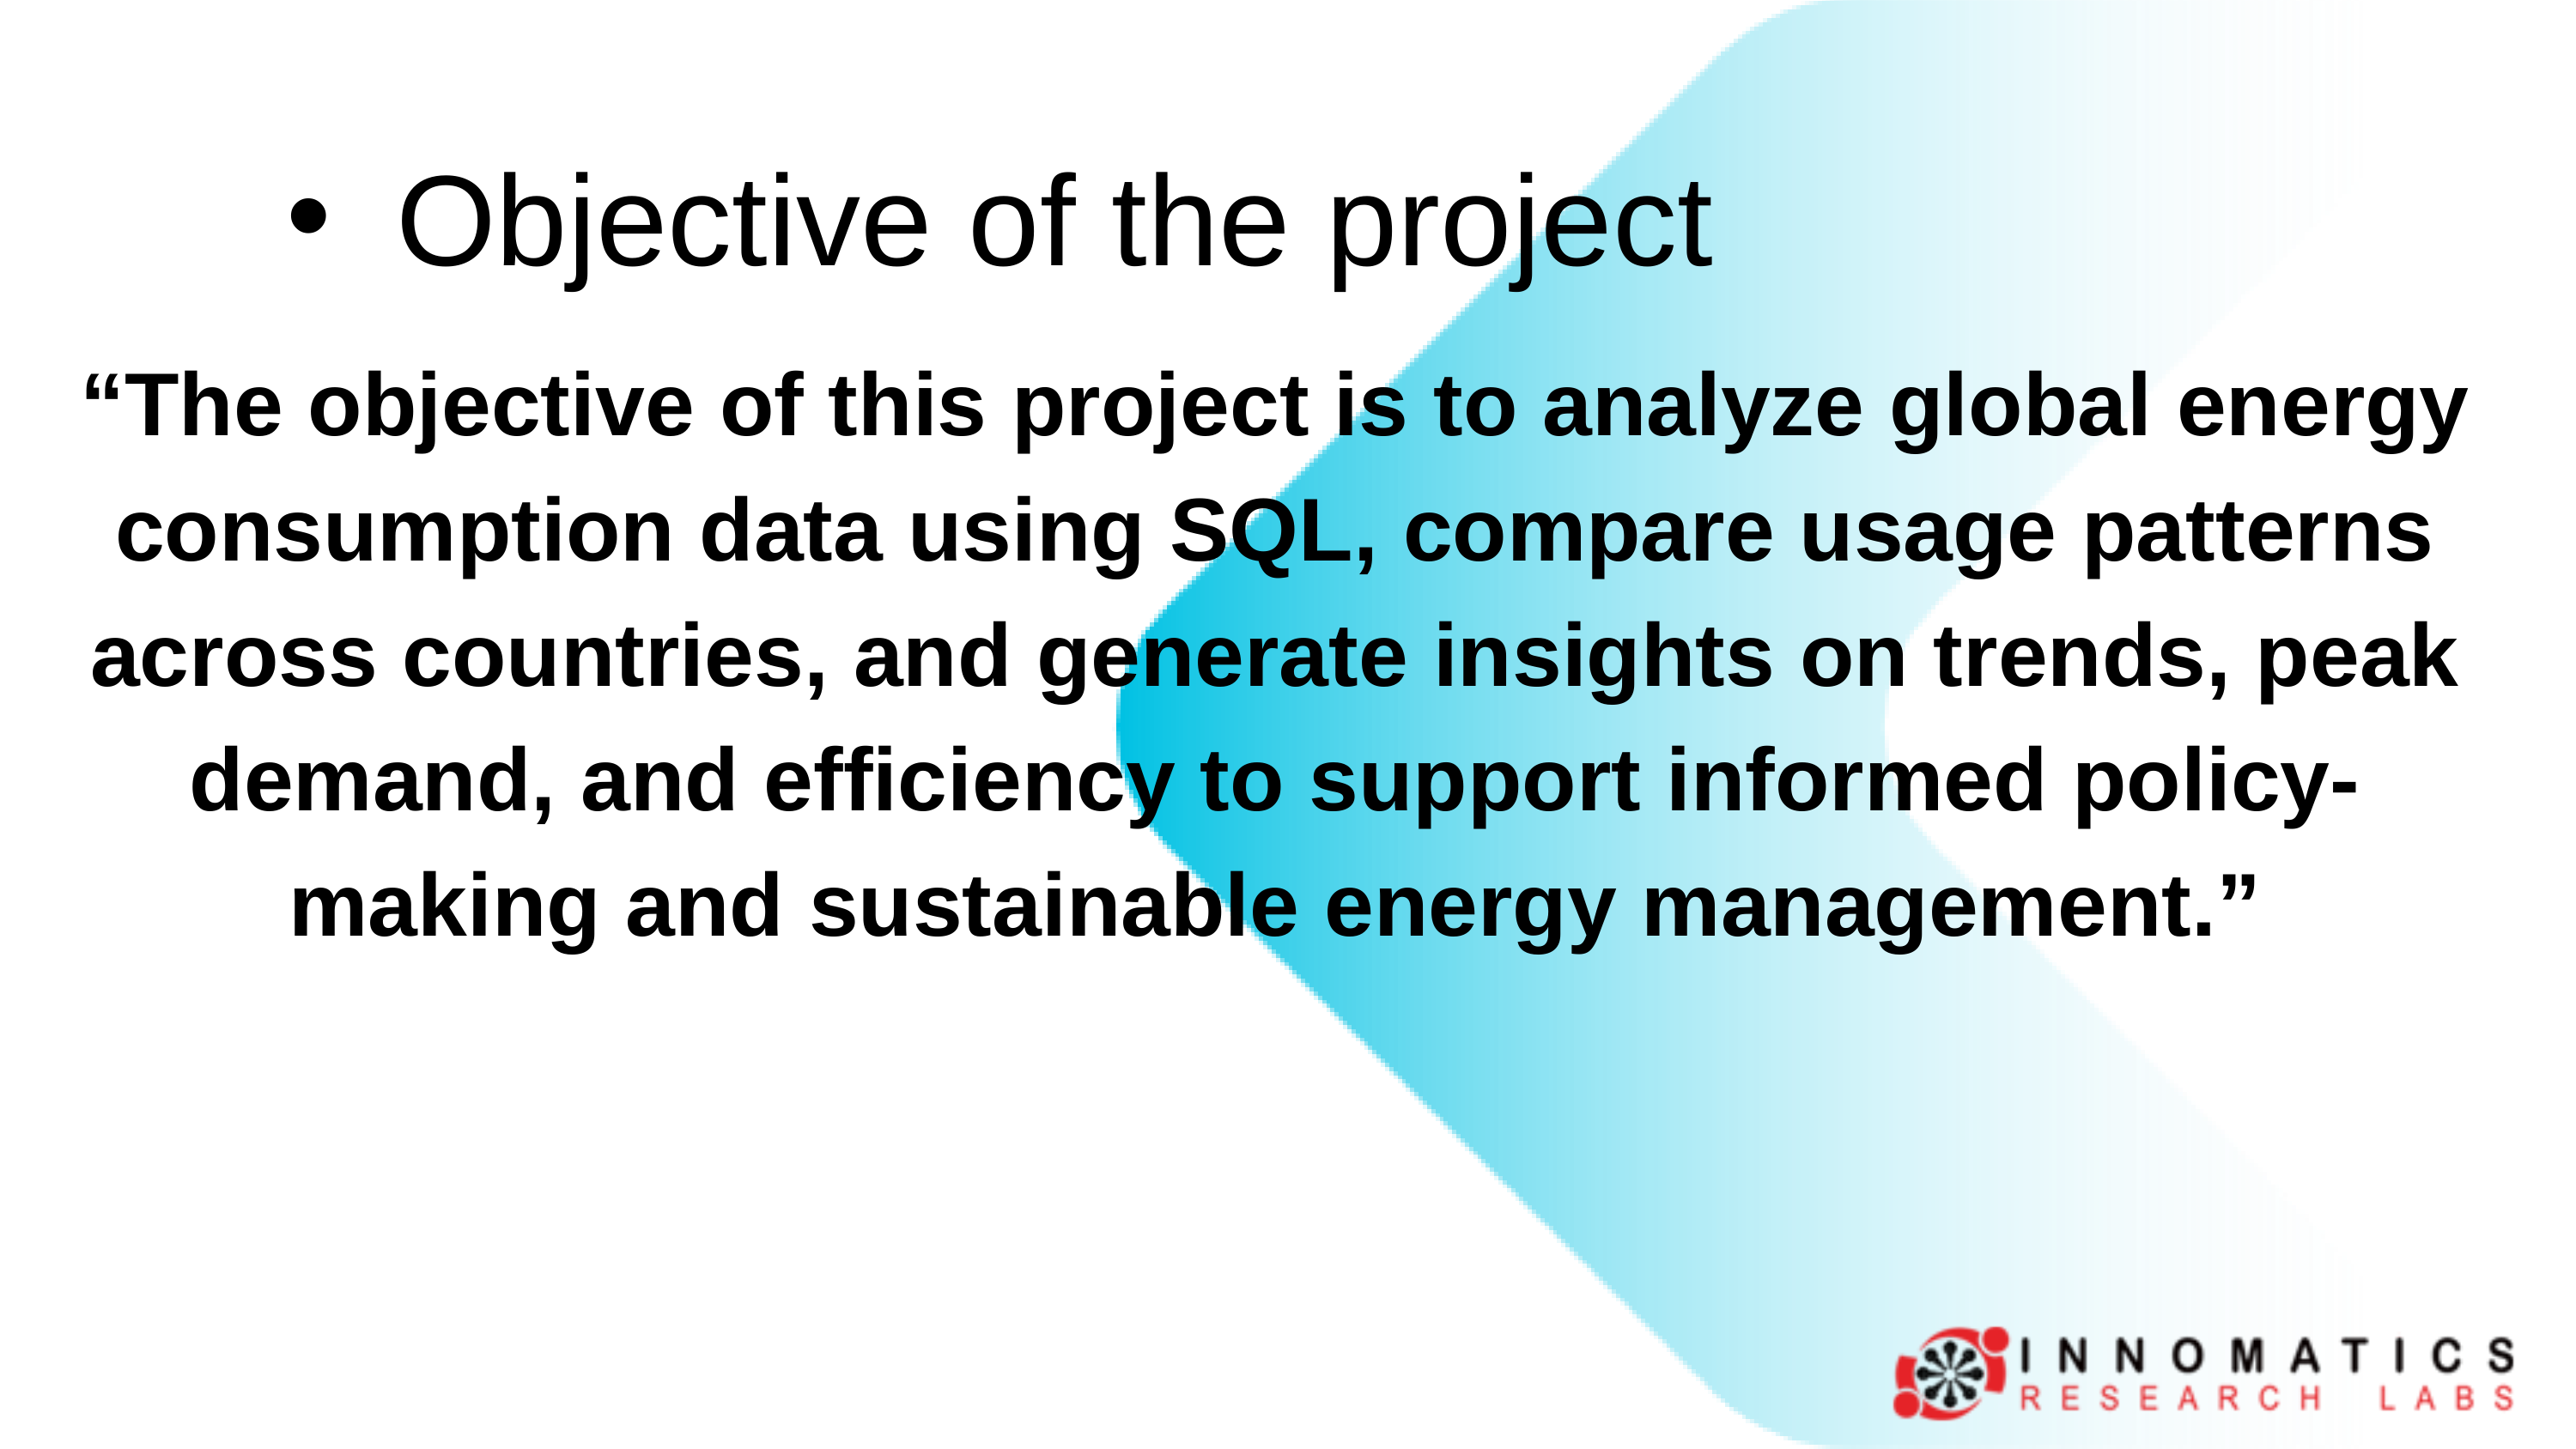

Objective of the project
“The objective of this project is to analyze global energy consumption data using SQL, compare usage patterns across countries, and generate insights on trends, peak demand, and efficiency to support informed policy-making and sustainable energy management.”